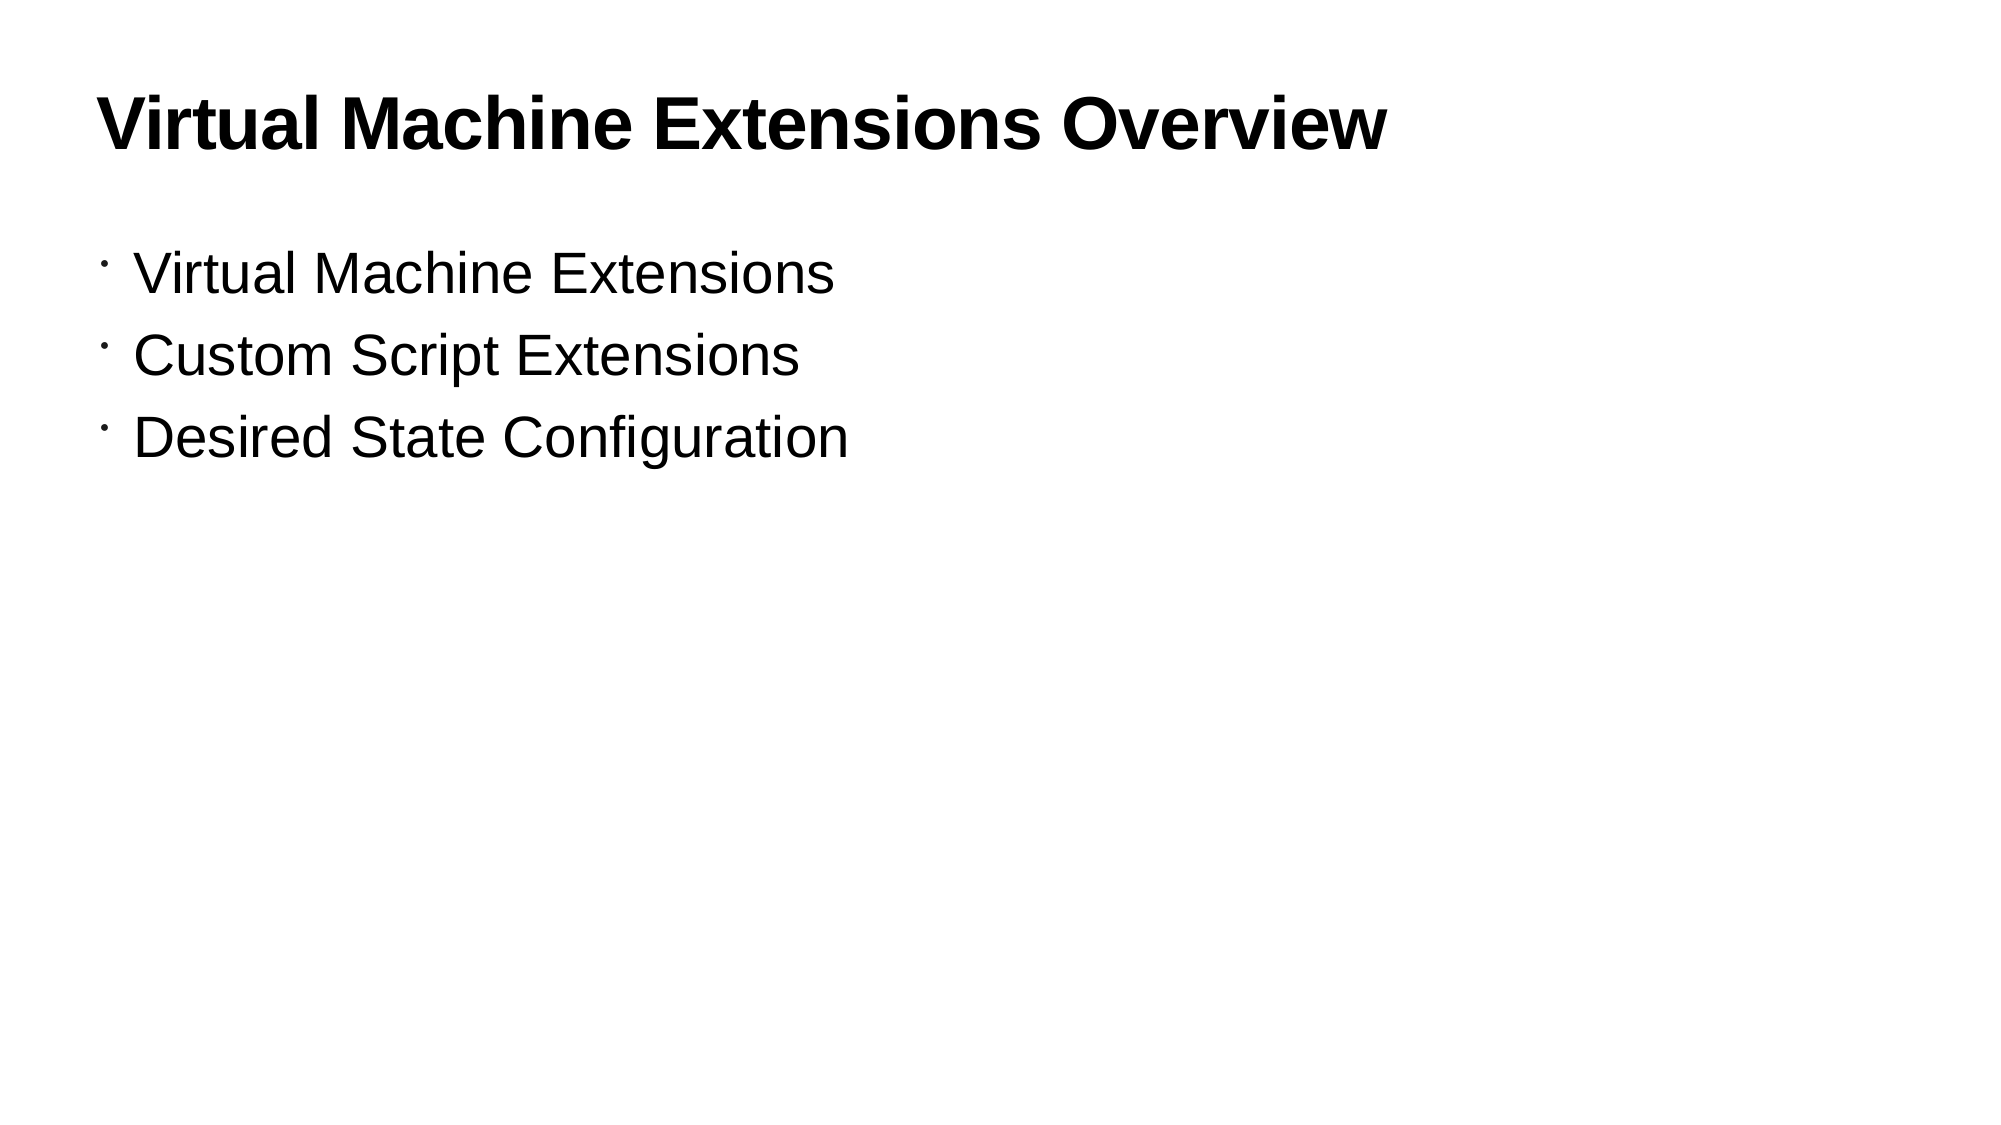

# Virtual Machine Extensions Overview
Virtual Machine Extensions
Custom Script Extensions
Desired State Configuration